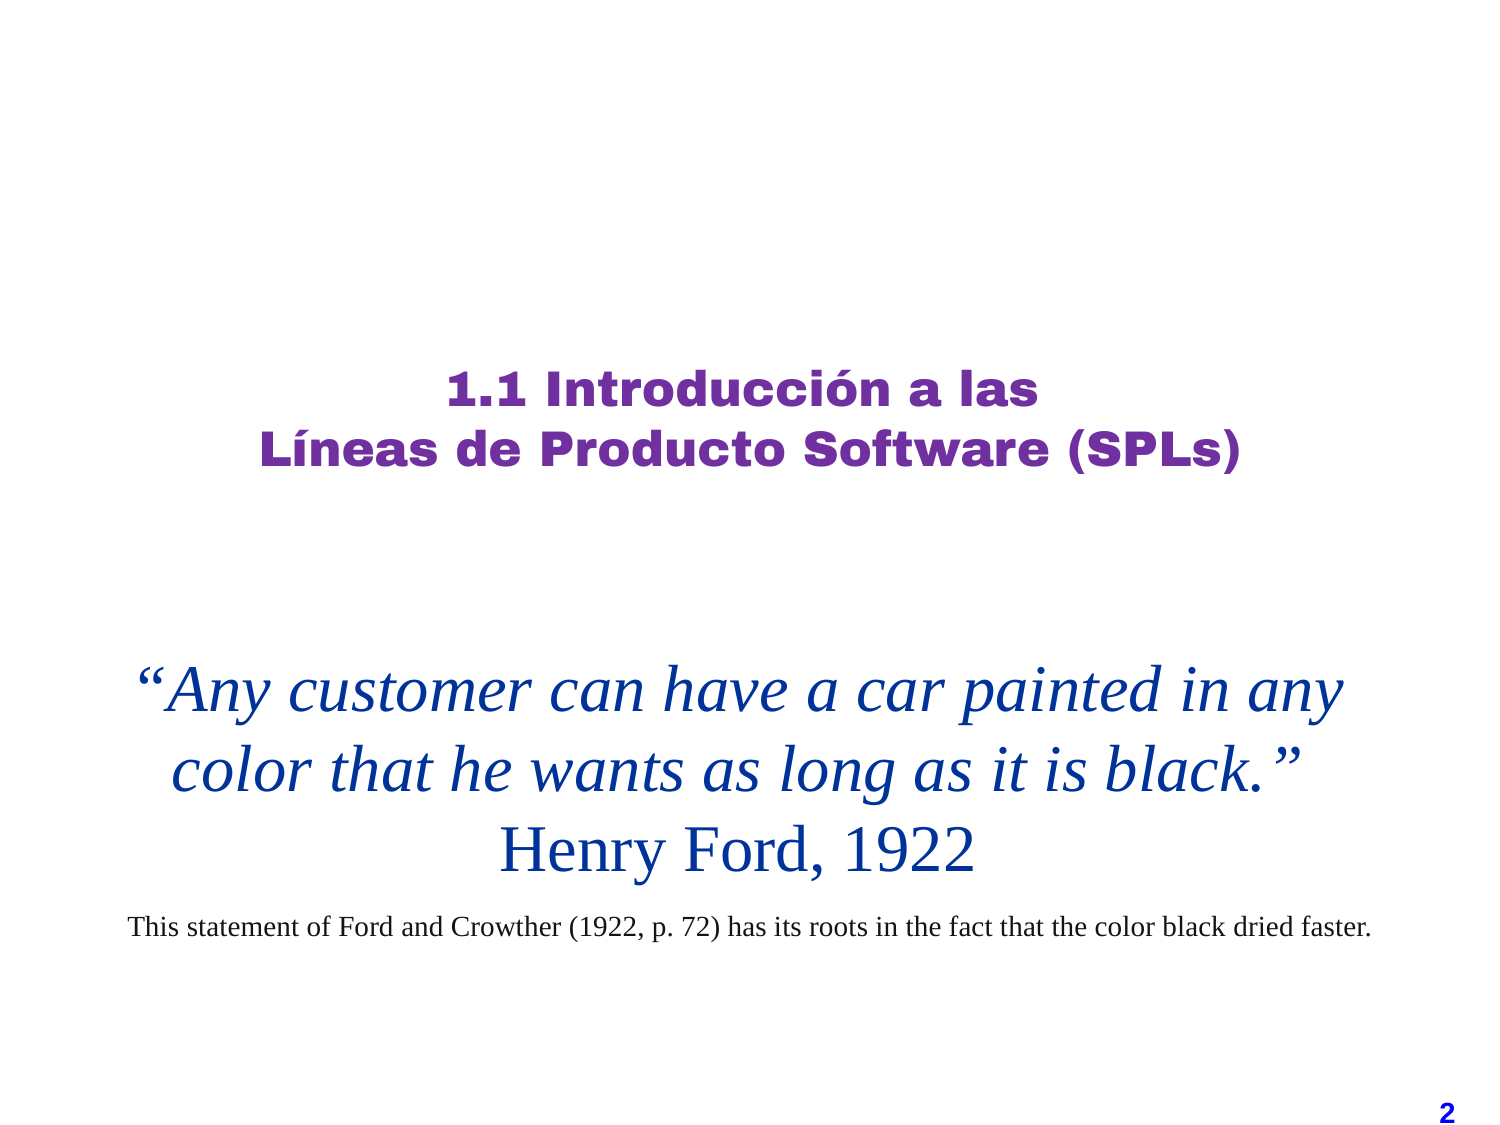

# 1.1 Introducción a las Líneas de Producto Software (SPLs)
“Any customer can have a car painted in any color that he wants as long as it is black.” Henry Ford, 1922
This statement of Ford and Crowther (1922, p. 72) has its roots in the fact that the color black dried faster.